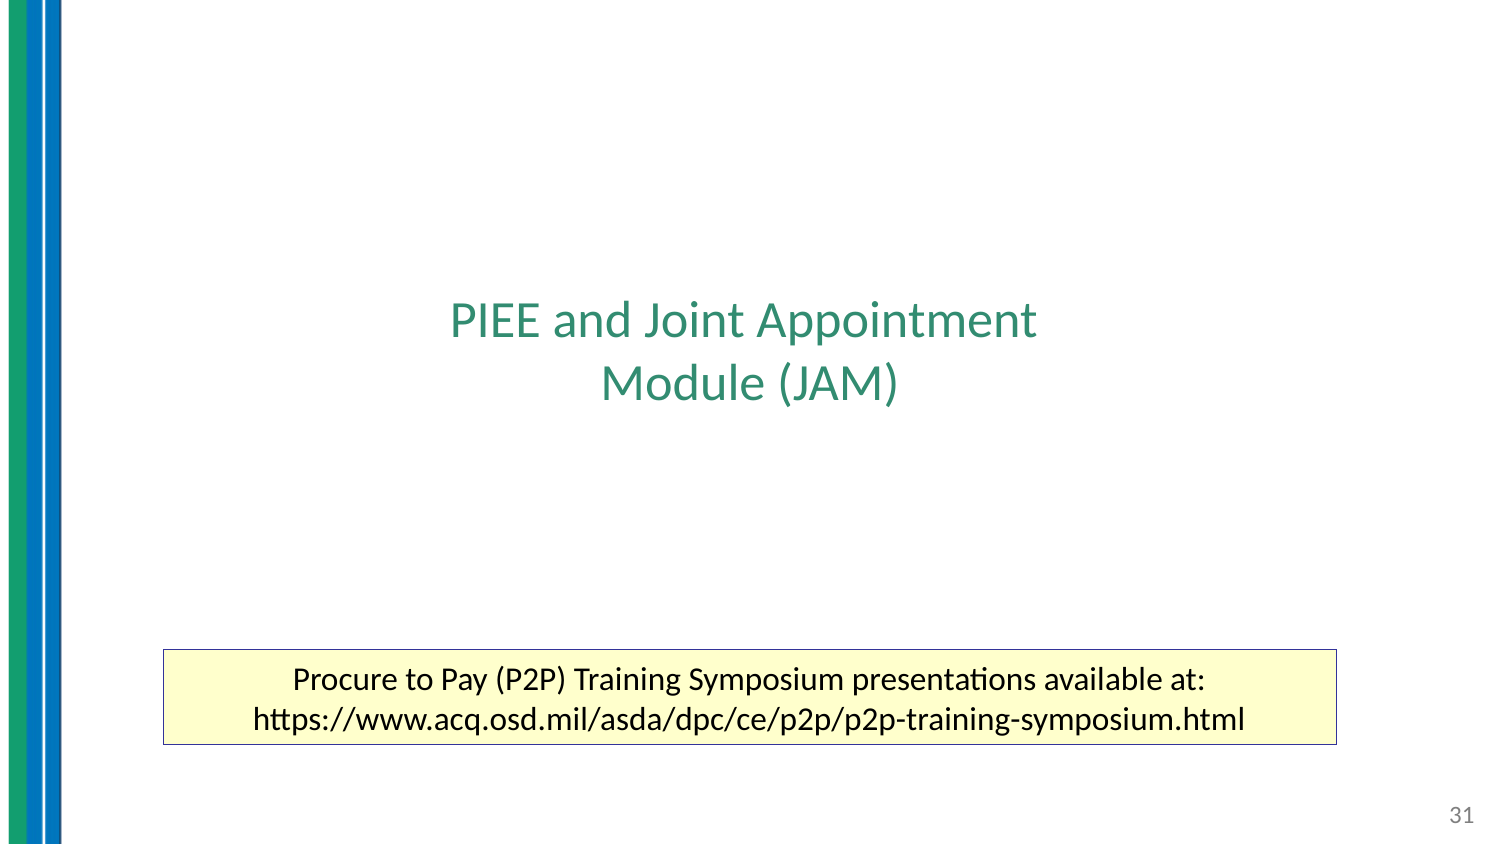

# PIEE and Joint Appointment Module (JAM)
Procure to Pay (P2P) Training Symposium presentations available at:
https://www.acq.osd.mil/asda/dpc/ce/p2p/p2p-training-symposium.html